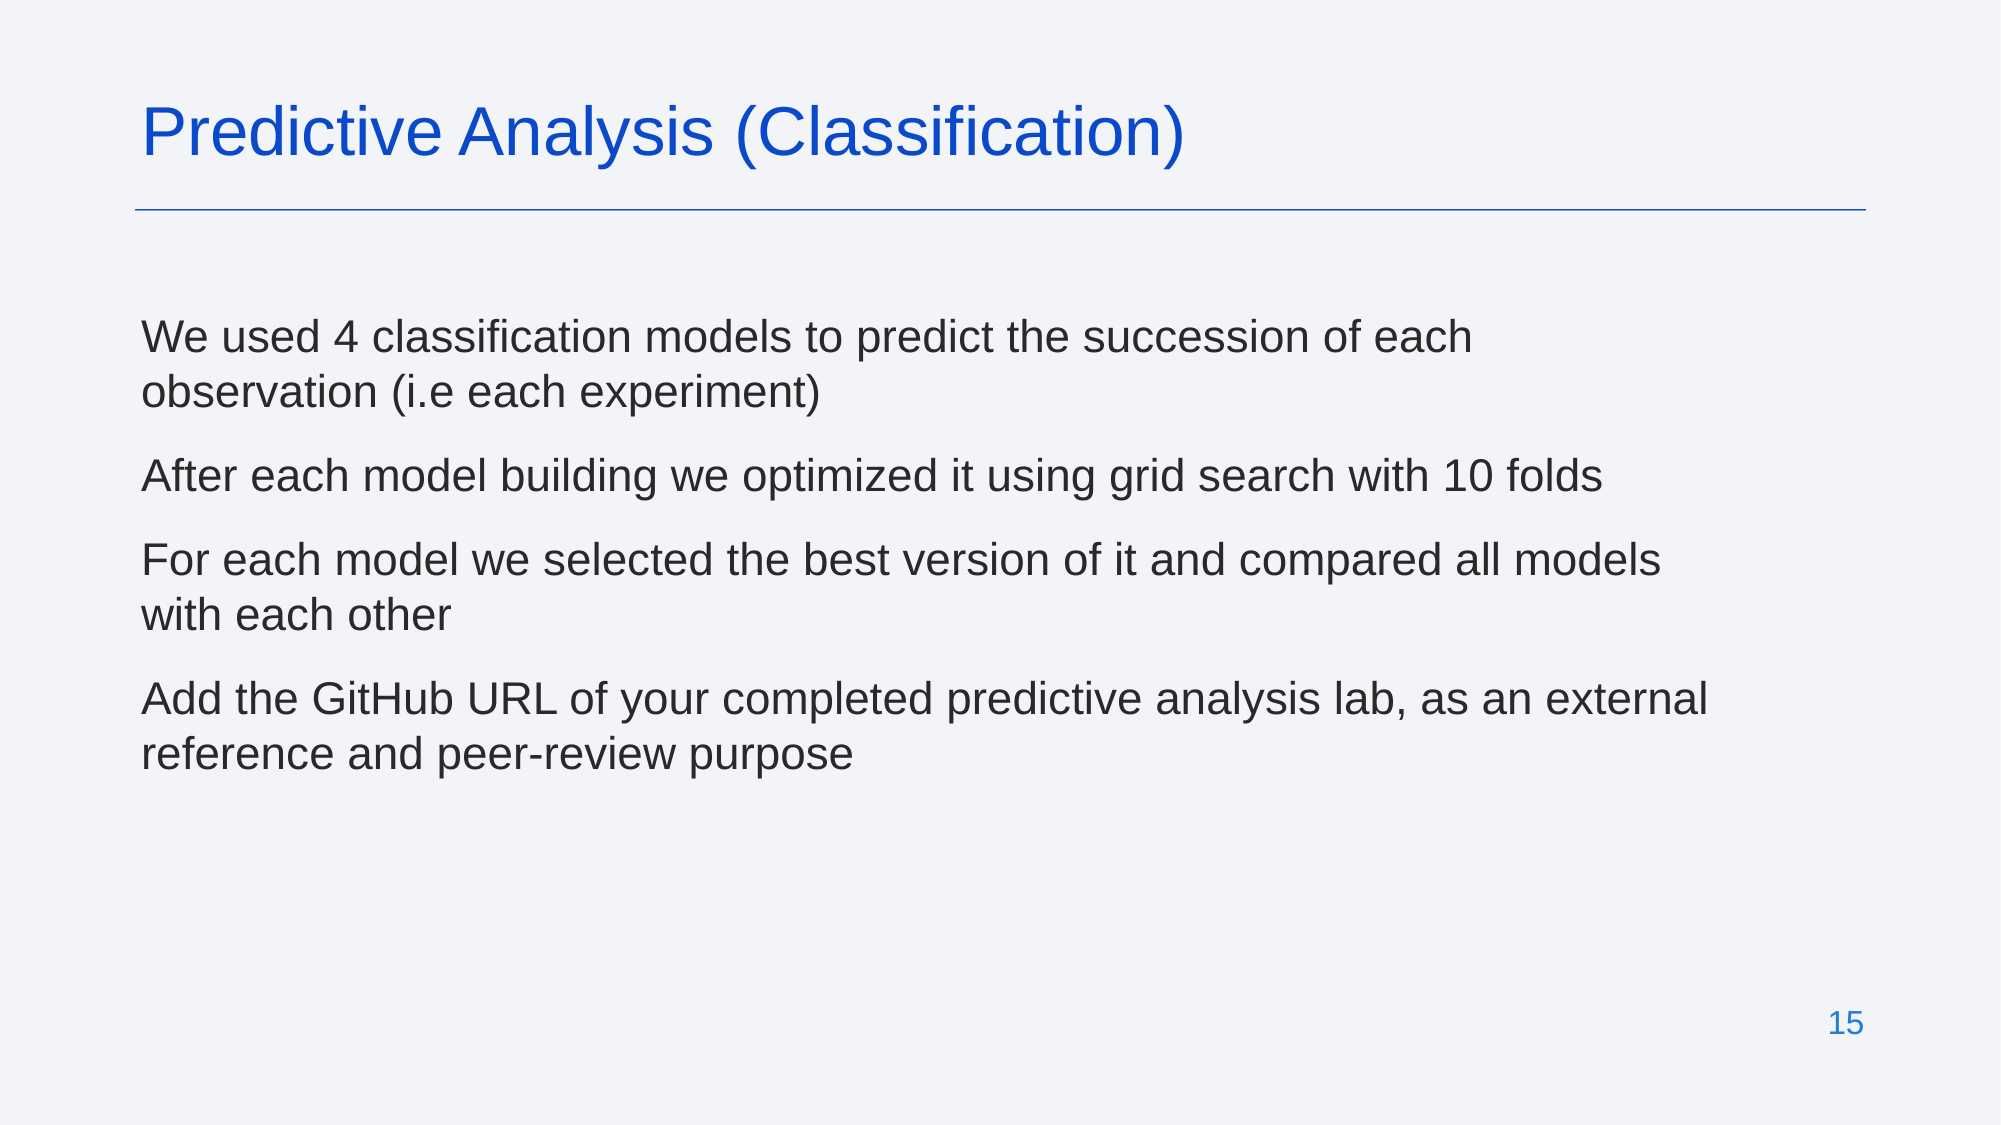

Predictive Analysis (Classification)
We used 4 classification models to predict the succession of each observation (i.e each experiment)
After each model building we optimized it using grid search with 10 folds
For each model we selected the best version of it and compared all models with each other
Add the GitHub URL of your completed predictive analysis lab, as an external reference and peer-review purpose

15